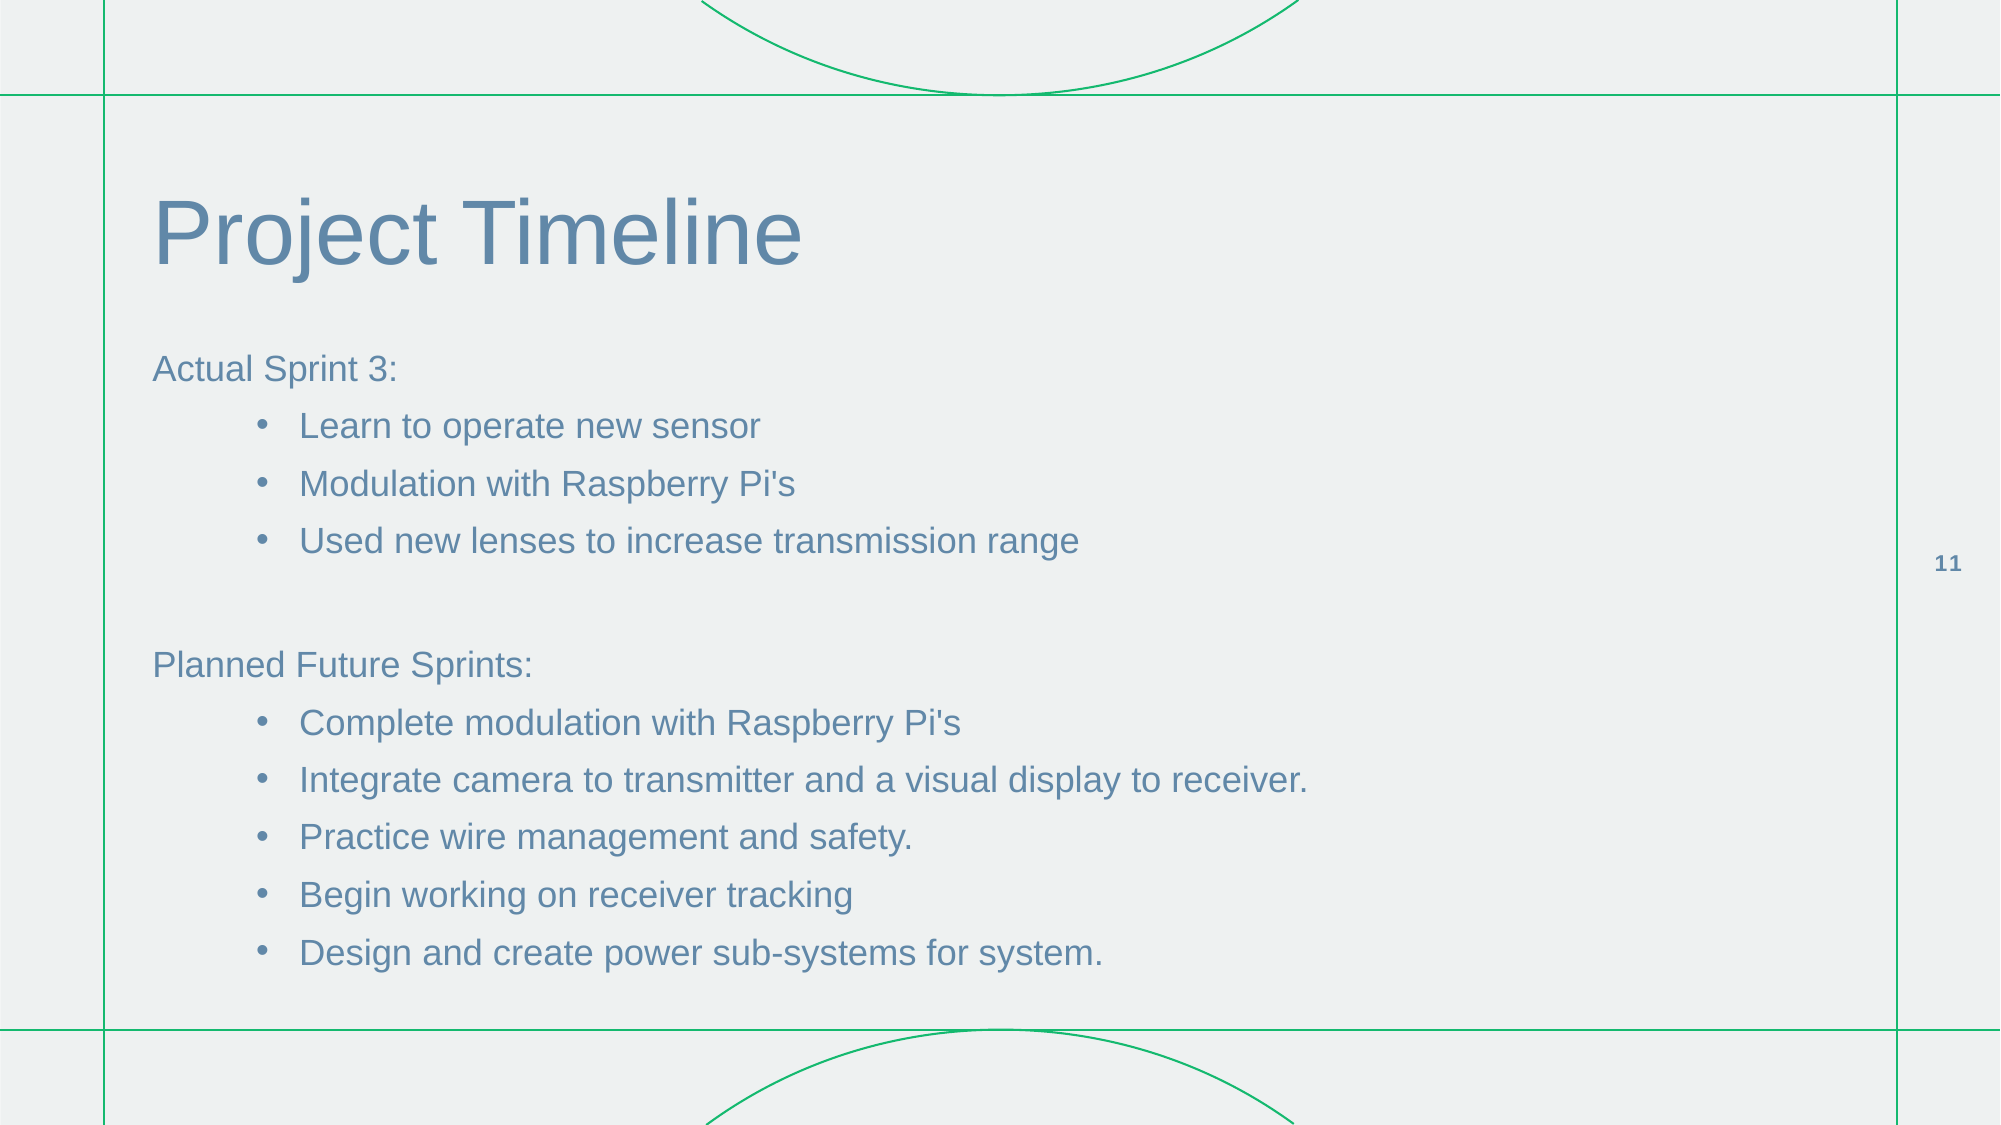

# Project Timeline
Actual Sprint 3:
Learn to operate new sensor
Modulation with Raspberry Pi's
Used new lenses to increase transmission range

Planned Future Sprints:
Complete modulation with Raspberry Pi's
Integrate camera to transmitter and a visual display to receiver.
Practice wire management and safety.
Begin working on receiver tracking
Design and create power sub-systems for system.
11